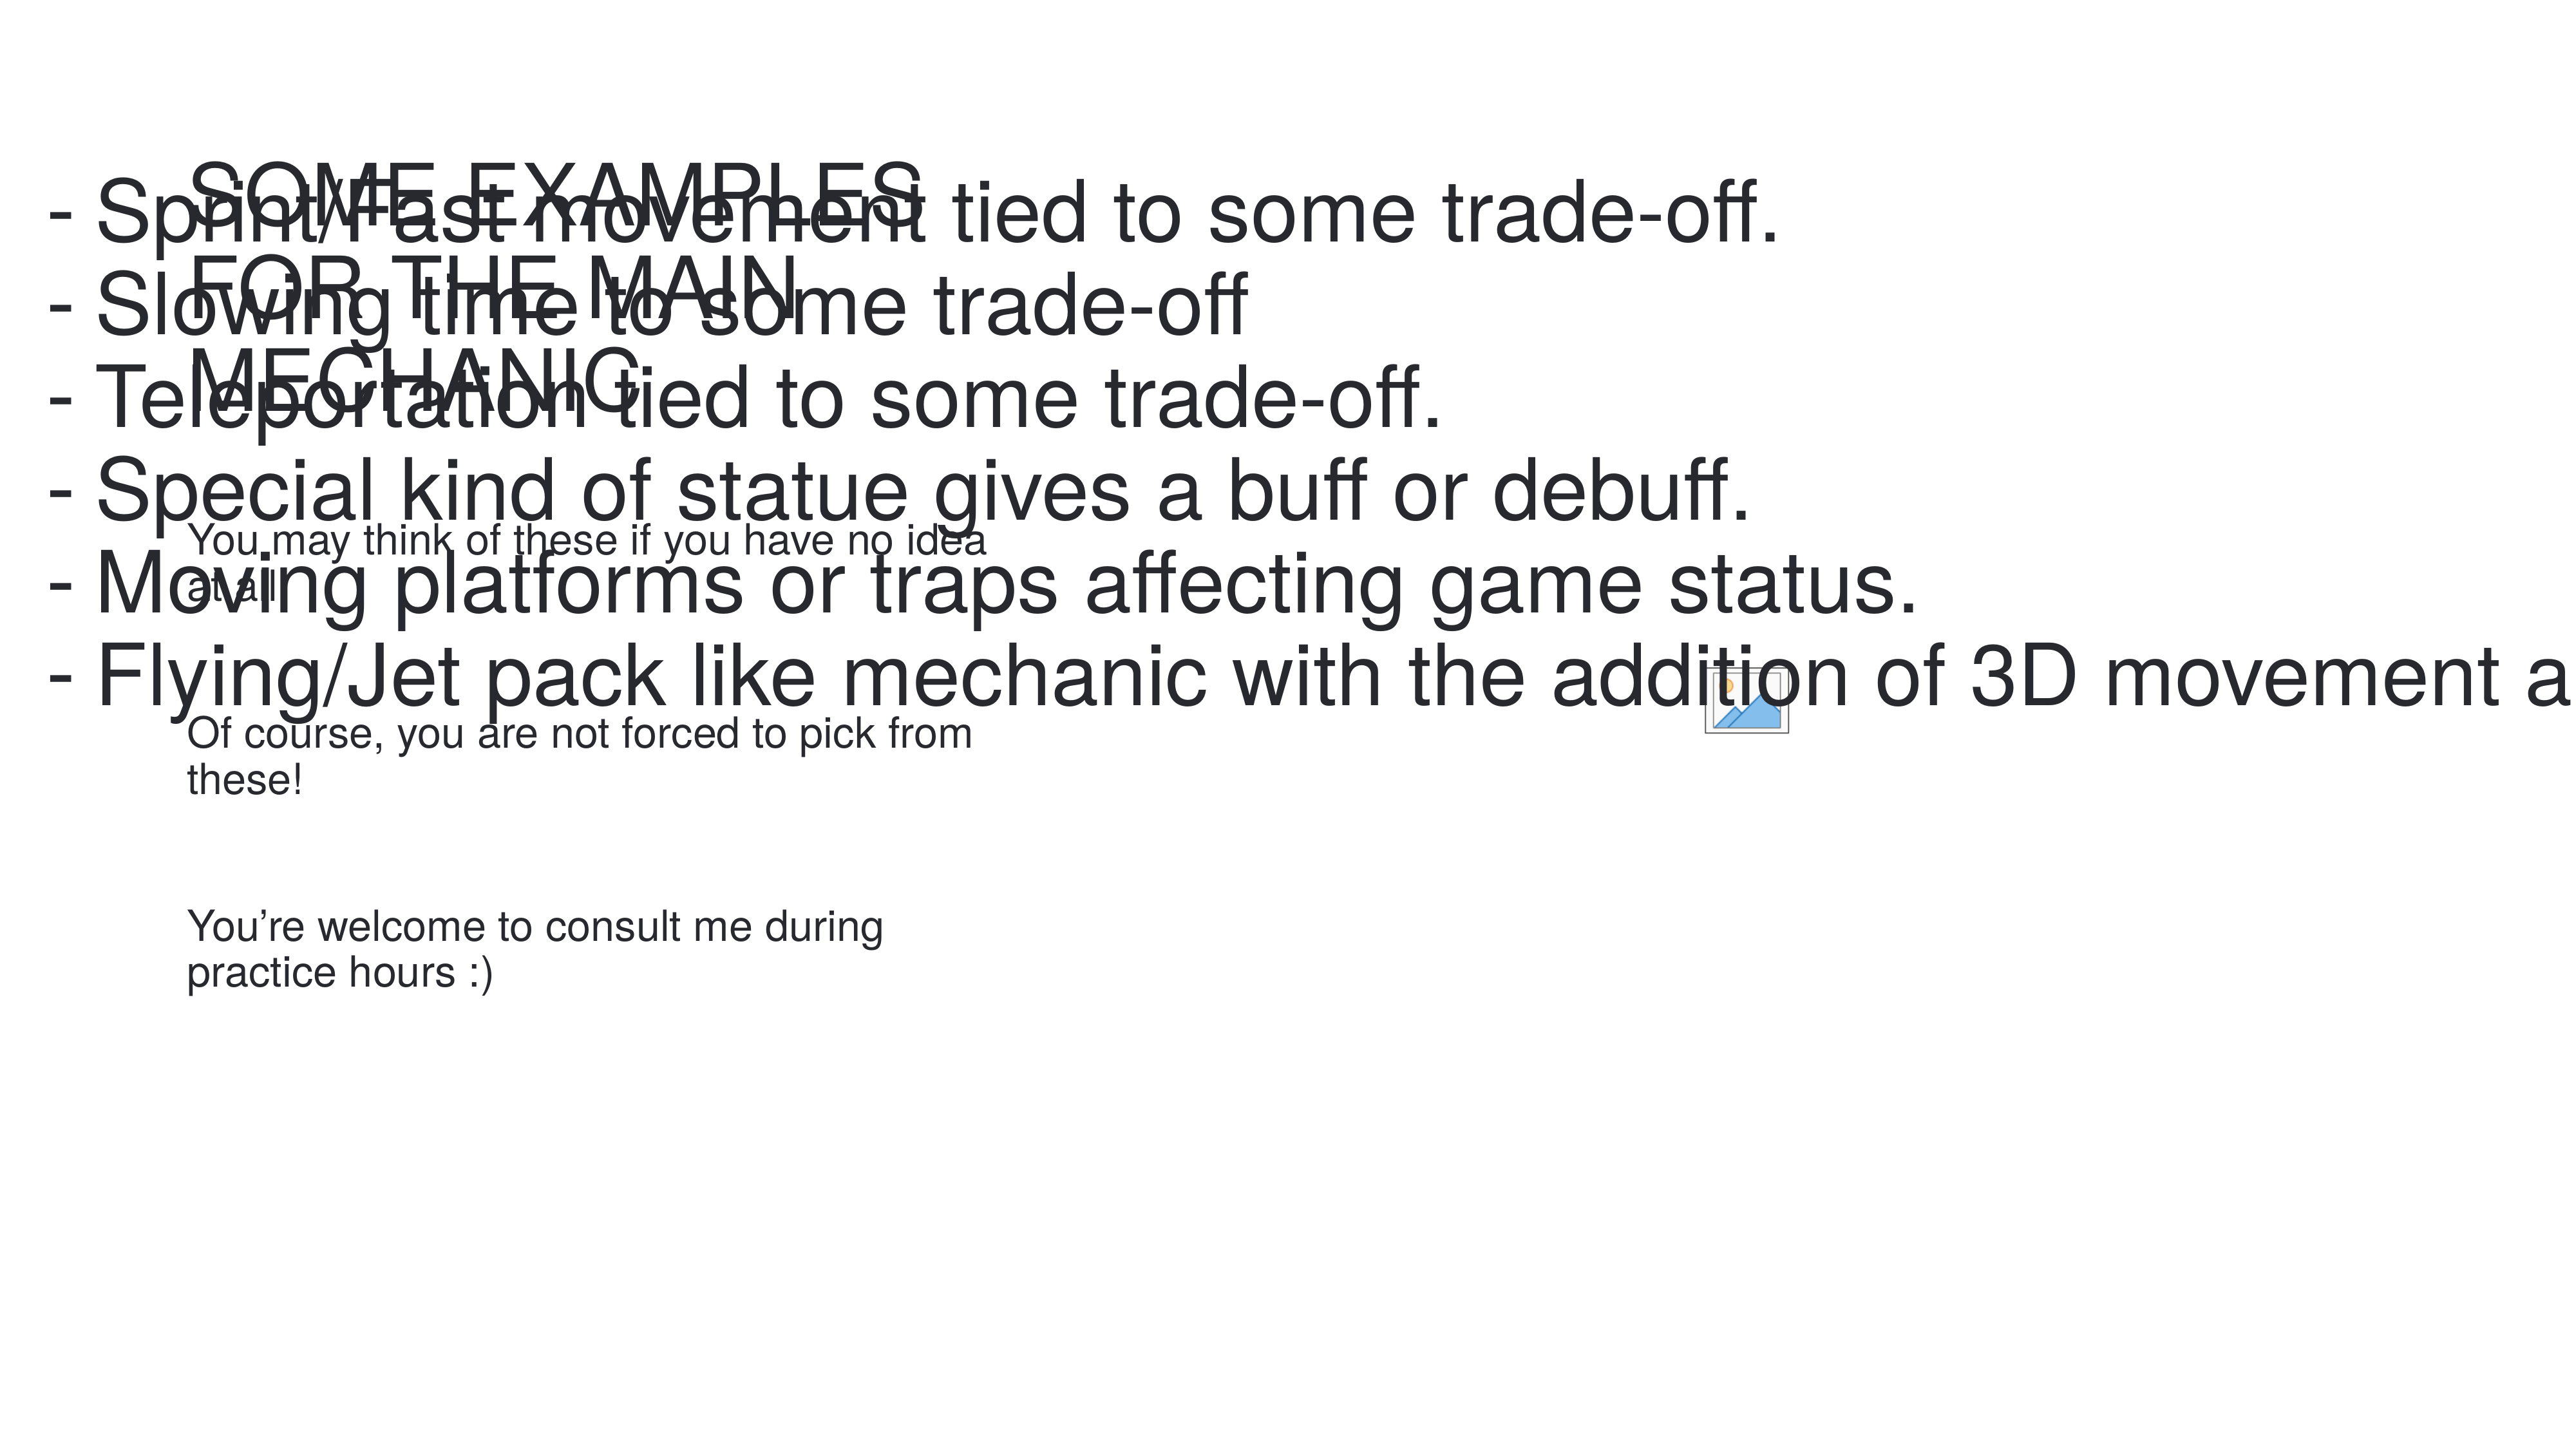

# SOME EXAMPLES FOR THE MAIN MECHANIC
Sprint/Fast movement tied to some trade-off.
Slowing time to some trade-off
Teleportation tied to some trade-off.
Special kind of statue gives a buff or debuff.
Moving platforms or traps affecting game status.
Flying/Jet pack like mechanic with the addition of 3D movement and spawning of statues

You may think of these if you have no idea at all!

Of course, you are not forced to pick from these!

You’re welcome to consult me during practice hours :)